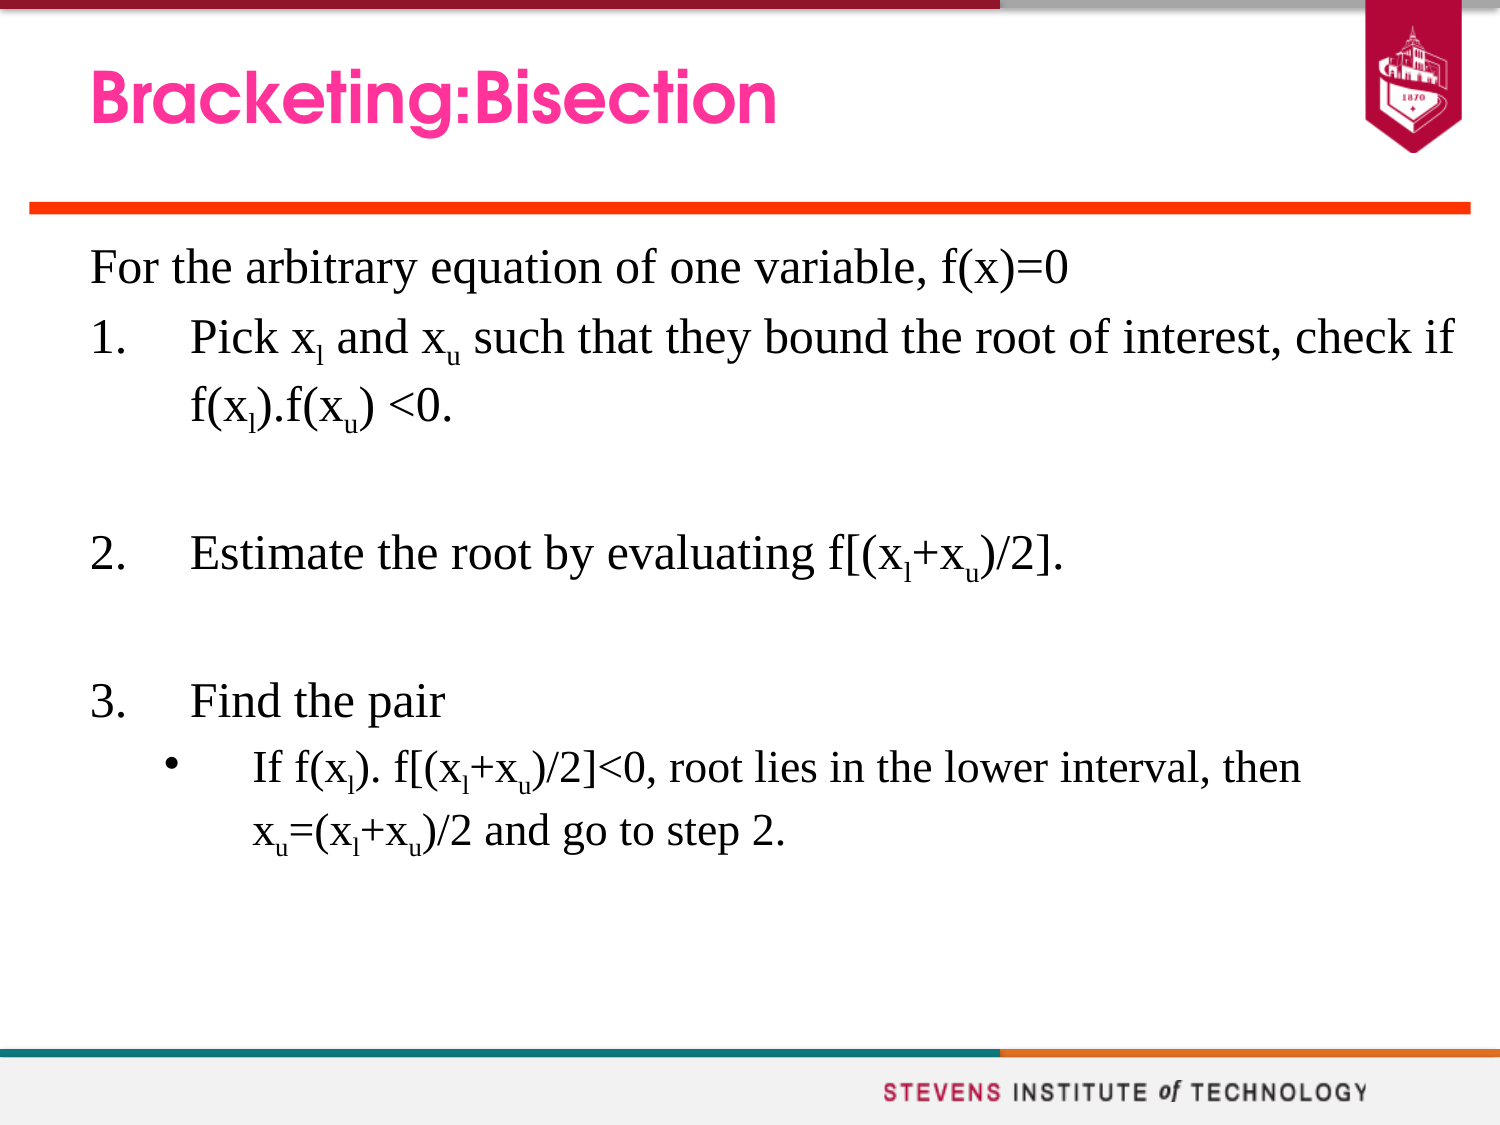

# Bracketing:Bisection

For the arbitrary equation of one variable, f(x)=0
Pick xl and xu such that they bound the root of interest, check if  f(xl).f(xu) <0.

Estimate the root by evaluating f[(xl+xu)/2].

Find the pair
If f(xl). f[(xl+xu)/2]<0, root lies in the lower interval, then xu=(xl+xu)/2 and go to step 2.